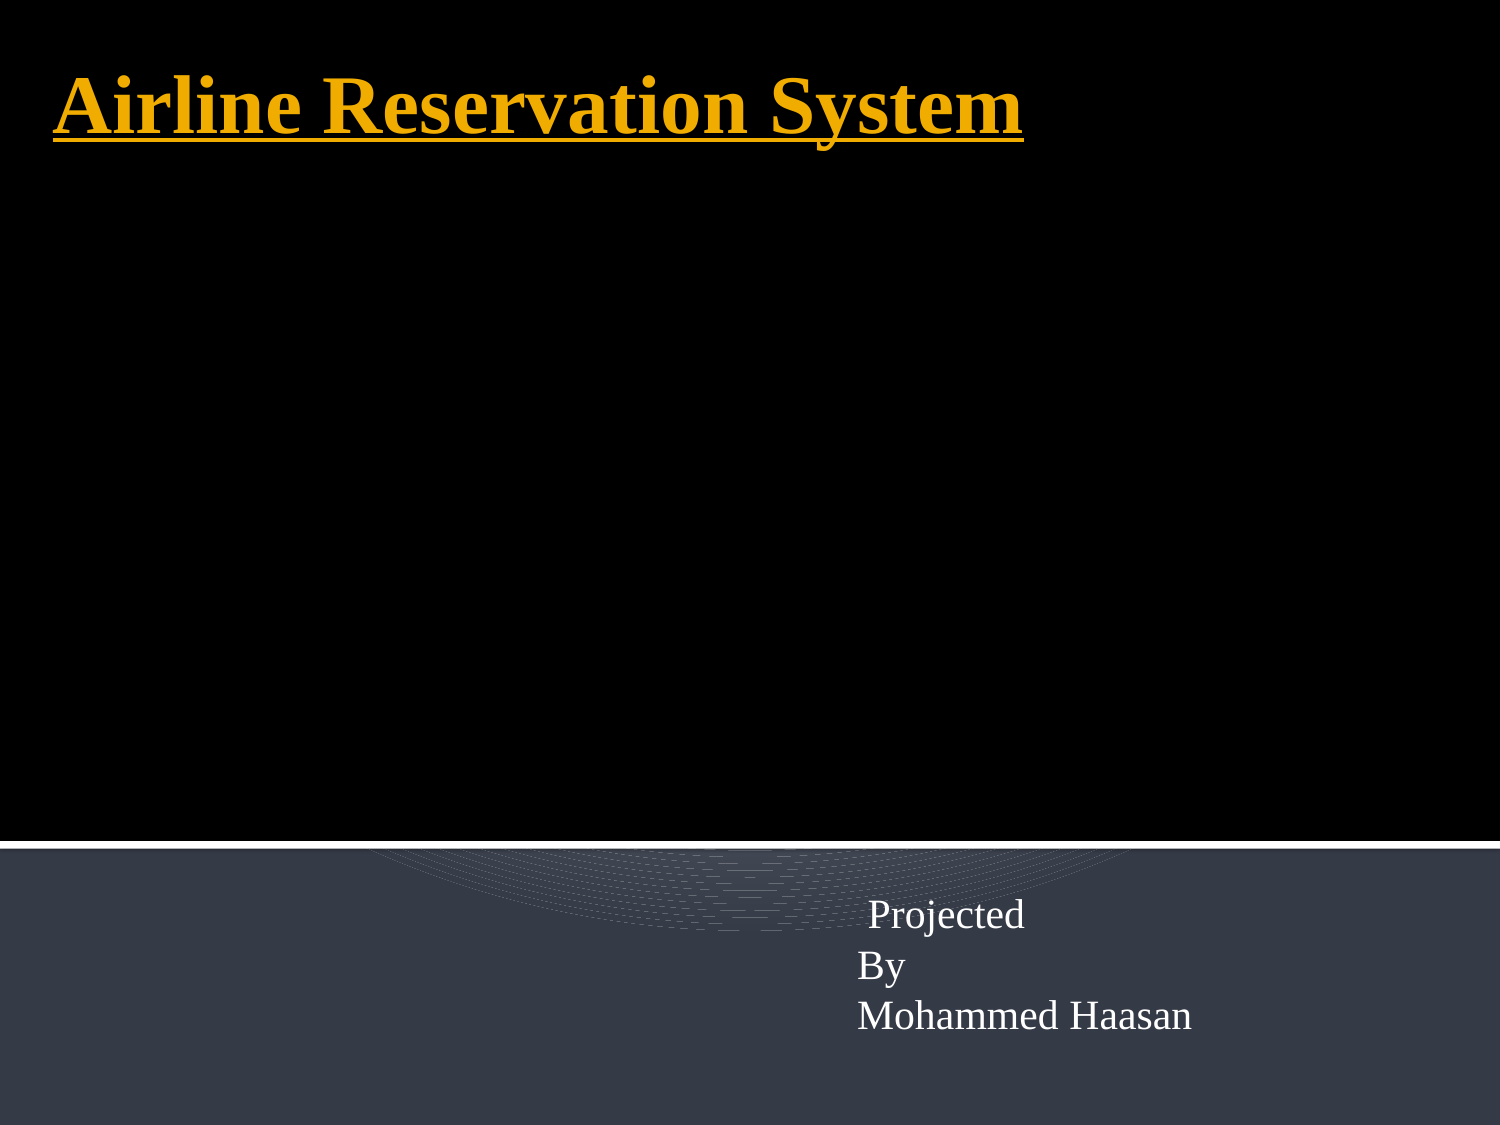

# Airline Reservation System
 Projected
By
Mohammed Haasan